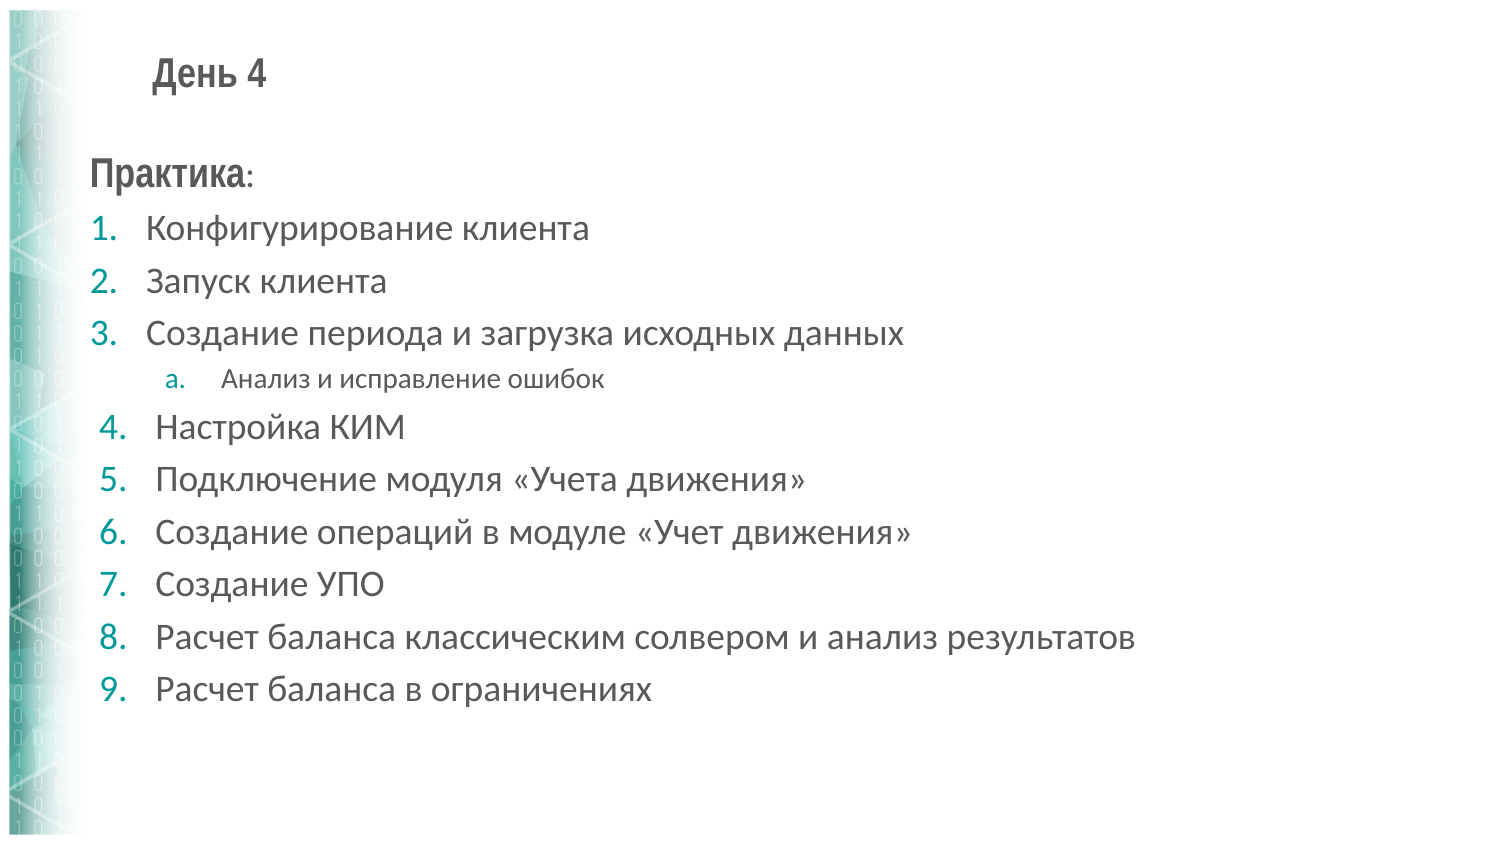

# День 4
Практика:
Конфигурирование клиента
Запуск клиента
Создание периода и загрузка исходных данных
Анализ и исправление ошибок
Настройка КИМ
Подключение модуля «Учета движения»
Создание операций в модуле «Учет движения»
Создание УПО
Расчет баланса классическим солвером и анализ результатов
Расчет баланса в ограничениях